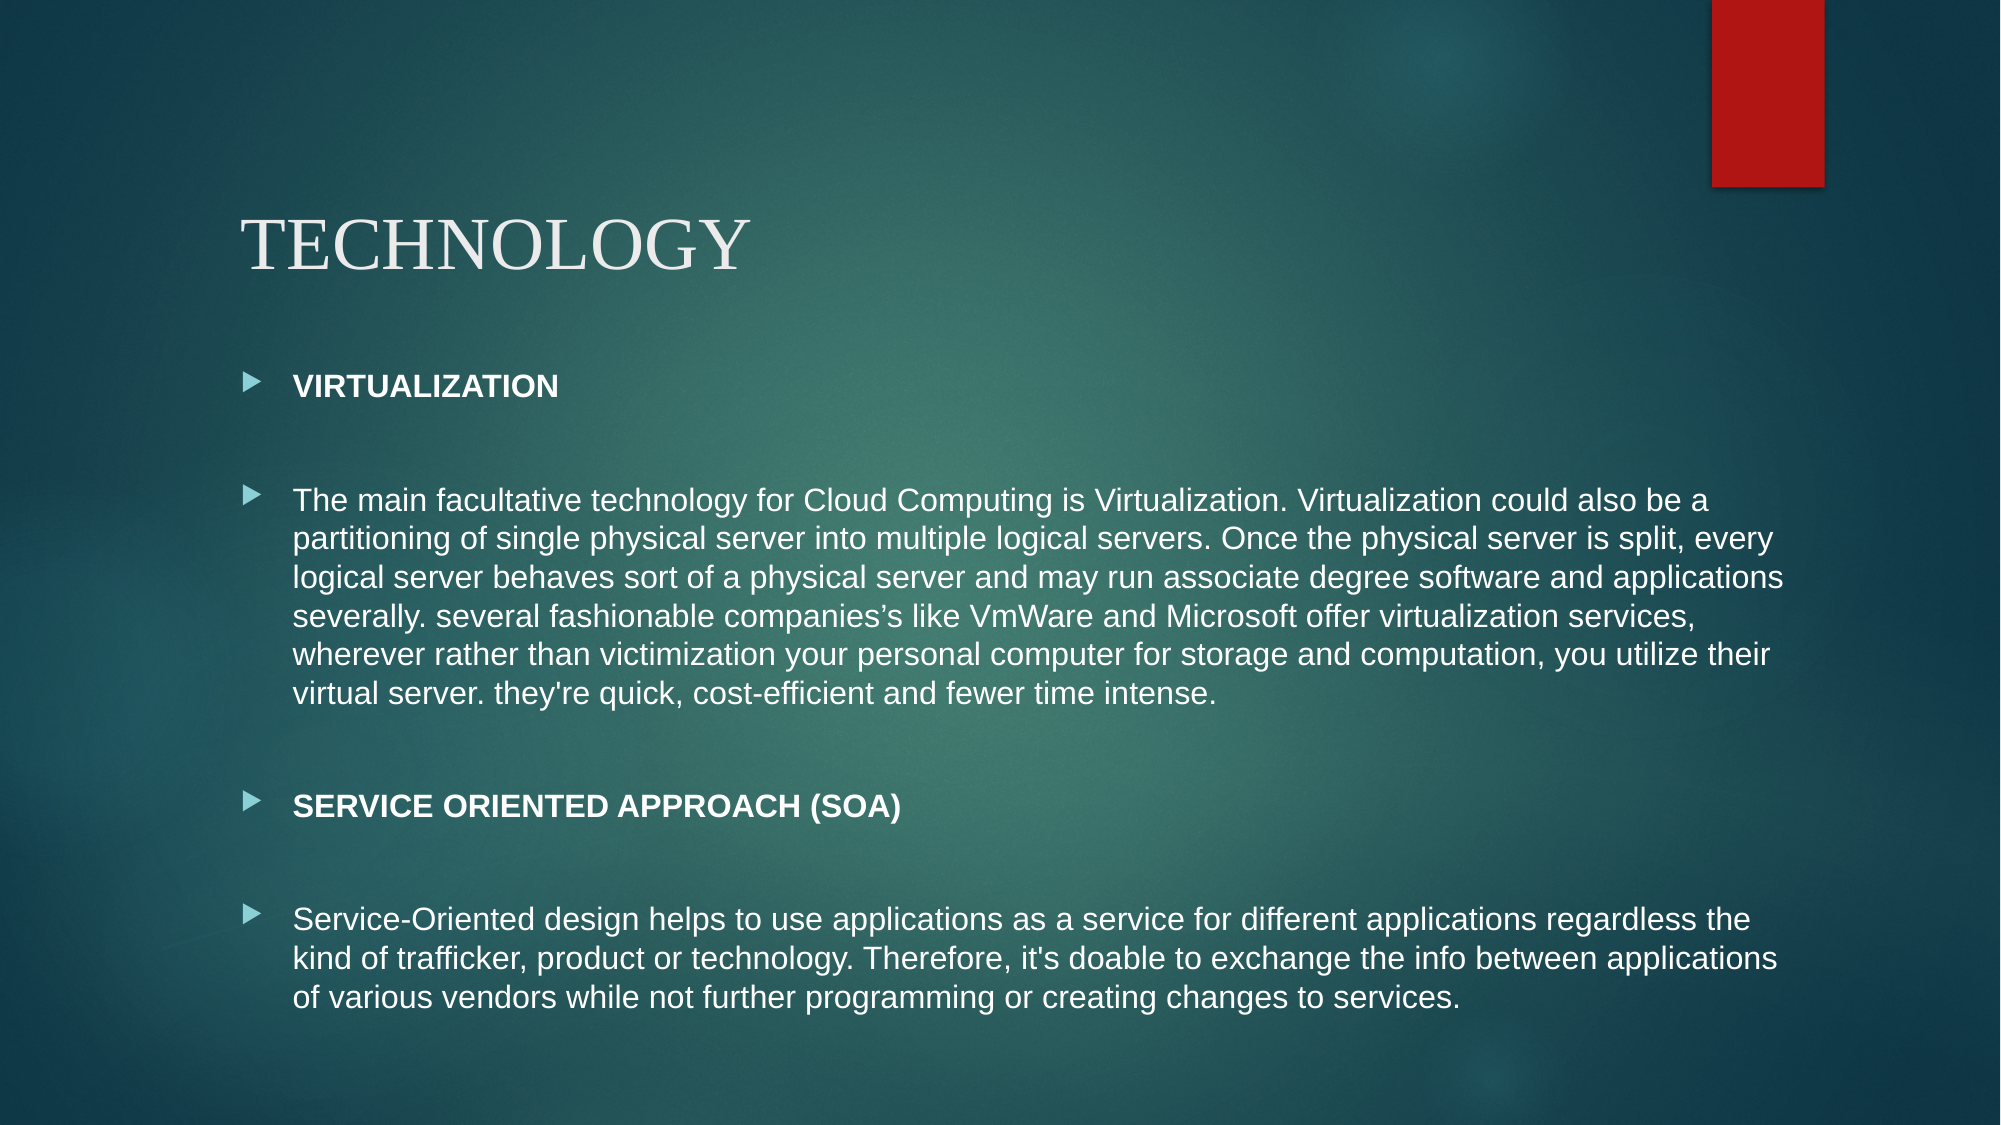

# TECHNOLOGY
VIRTUALIZATION

The main facultative technology for Cloud Computing is Virtualization. Virtualization could also be a partitioning of single physical server into multiple logical servers. Once the physical server is split, every logical server behaves sort of a physical server and may run associate degree software and applications severally. several fashionable companies’s like VmWare and Microsoft offer virtualization services, wherever rather than victimization your personal computer for storage and computation, you utilize their virtual server. they're quick, cost-efficient and fewer time intense.

SERVICE ORIENTED APPROACH (SOA)

Service-Oriented design helps to use applications as a service for different applications regardless the kind of trafficker, product or technology. Therefore, it's doable to exchange the info between applications of various vendors while not further programming or creating changes to services.